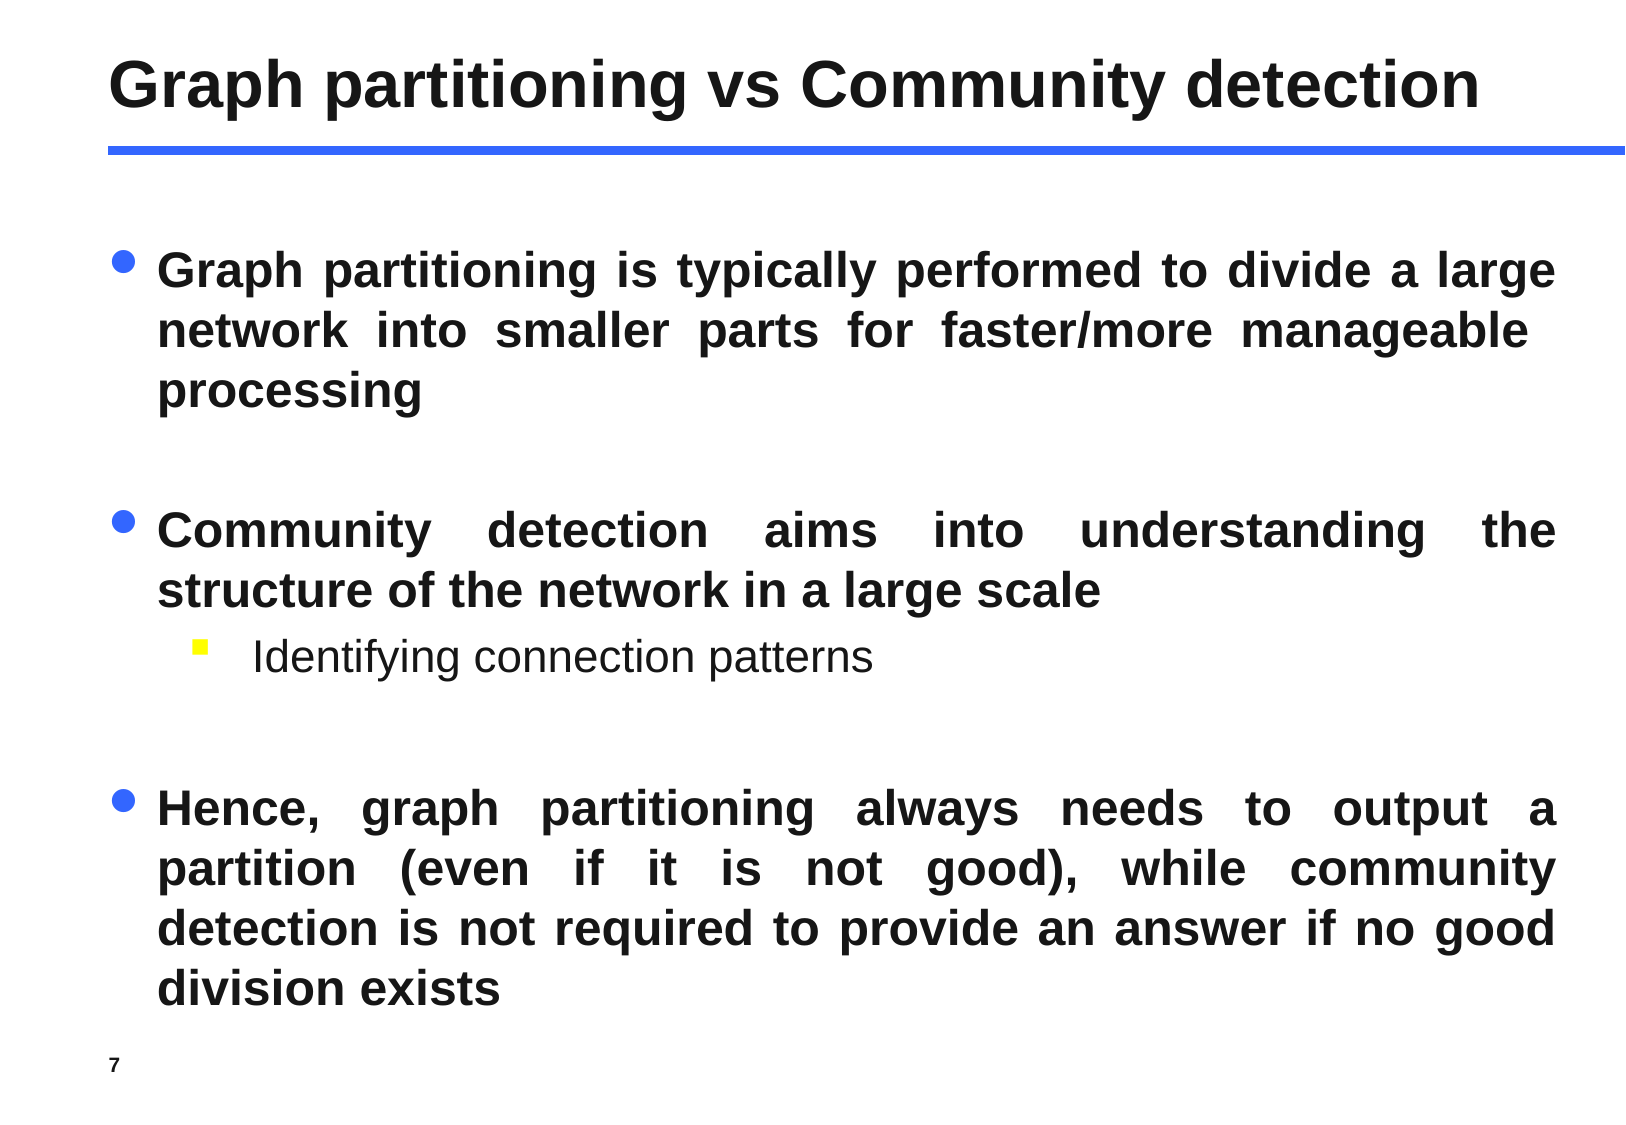

# Graph partitioning vs Community detection
Graph partitioning is typically performed to divide a large network into smaller parts for faster/more manageable  processing

Community detection aims into understanding the structure of the network in a large scale
Identifying connection patterns

Hence, graph partitioning always needs to output a partition (even if it is not good), while community detection is not required to provide an answer if no good division exists
7